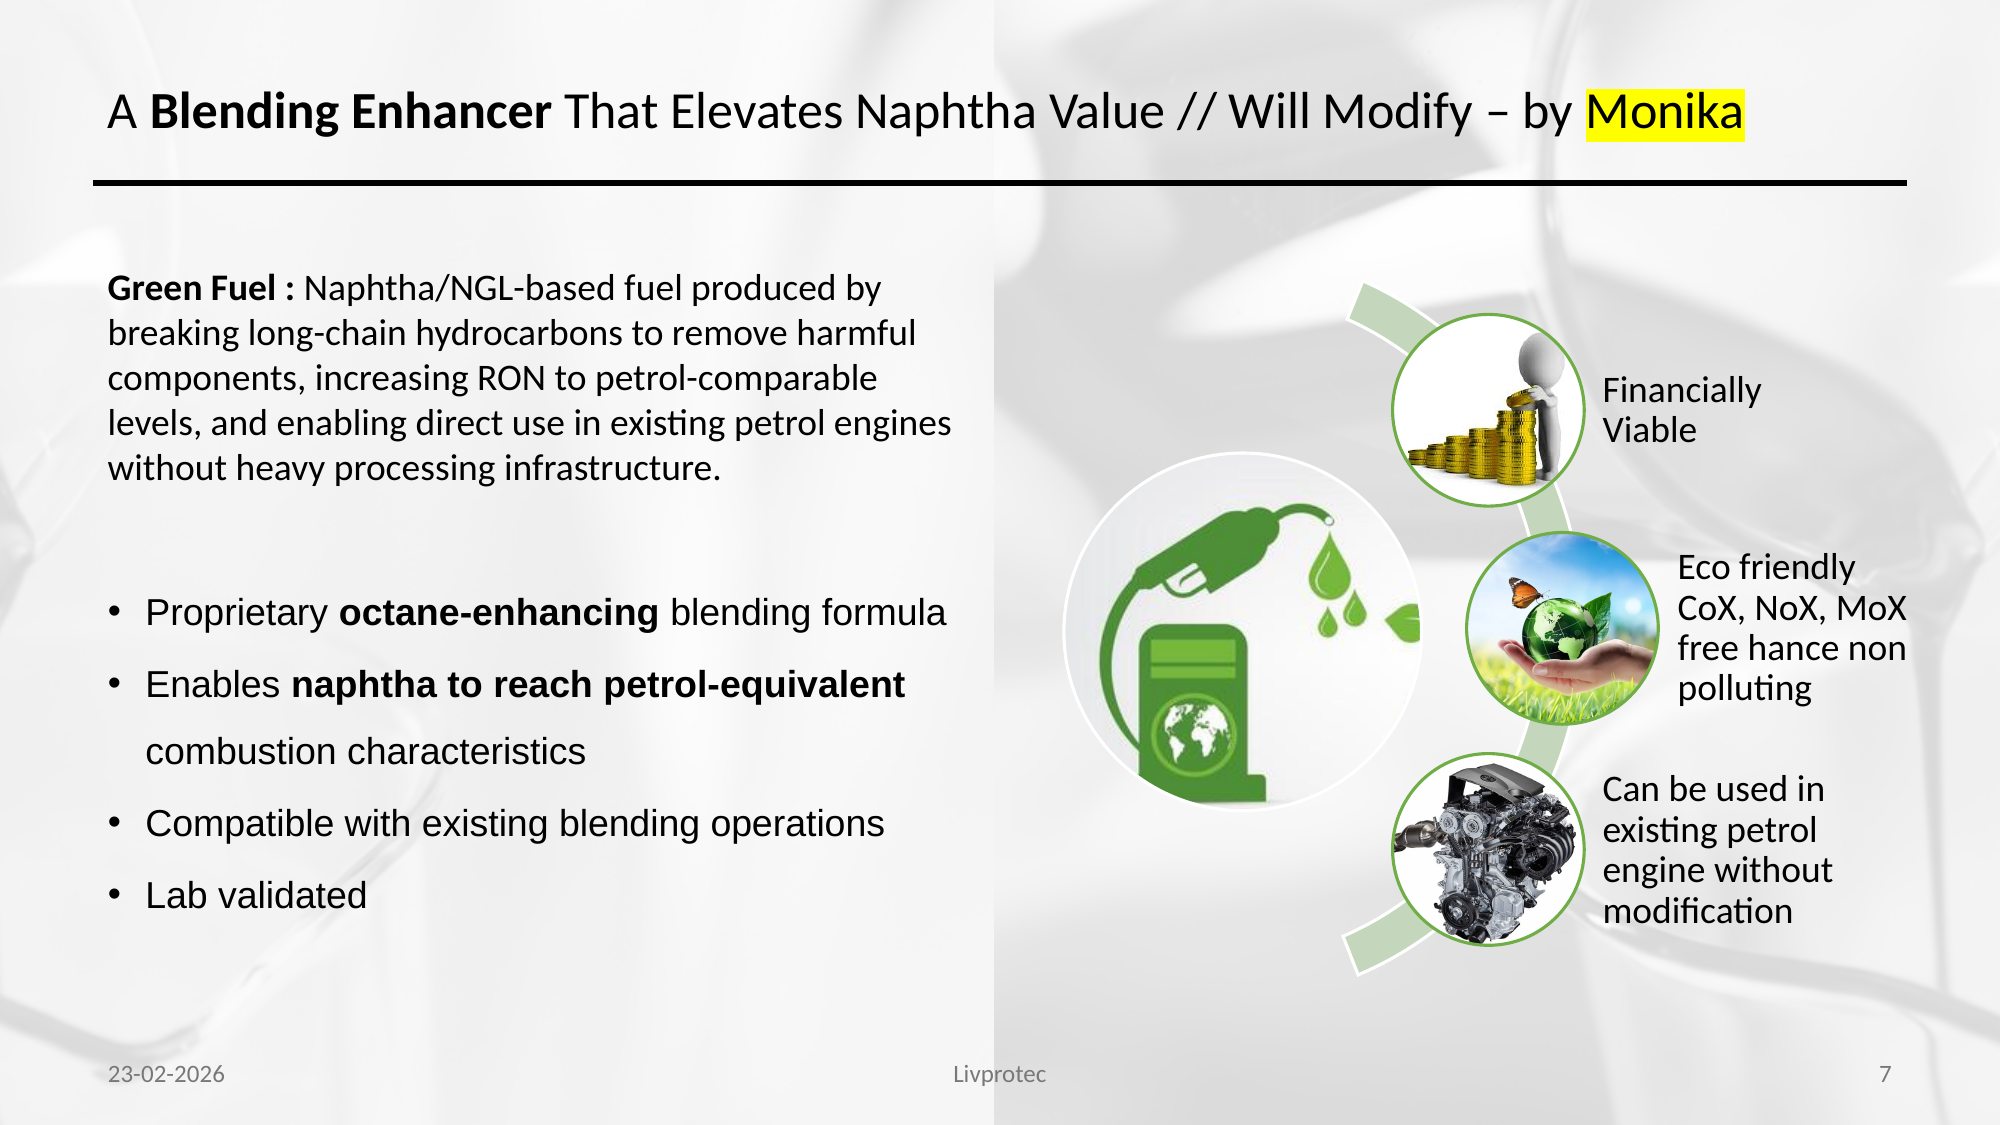

# A Blending Enhancer That Elevates Naphtha Value // Will Modify – by Monika

Financially Viable
Eco friendly CoX, NoX, MoX free hance non polluting
Can be used in existing petrol engine without modification
Green Fuel : Naphtha/NGL-based fuel produced by breaking long-chain hydrocarbons to remove harmful components, increasing RON to petrol-comparable levels, and enabling direct use in existing petrol engines without heavy processing infrastructure.
Proprietary octane-enhancing blending formula
Enables naphtha to reach petrol-equivalent combustion characteristics
Compatible with existing blending operations
Lab validated
7
23-02-2026
Livprotec